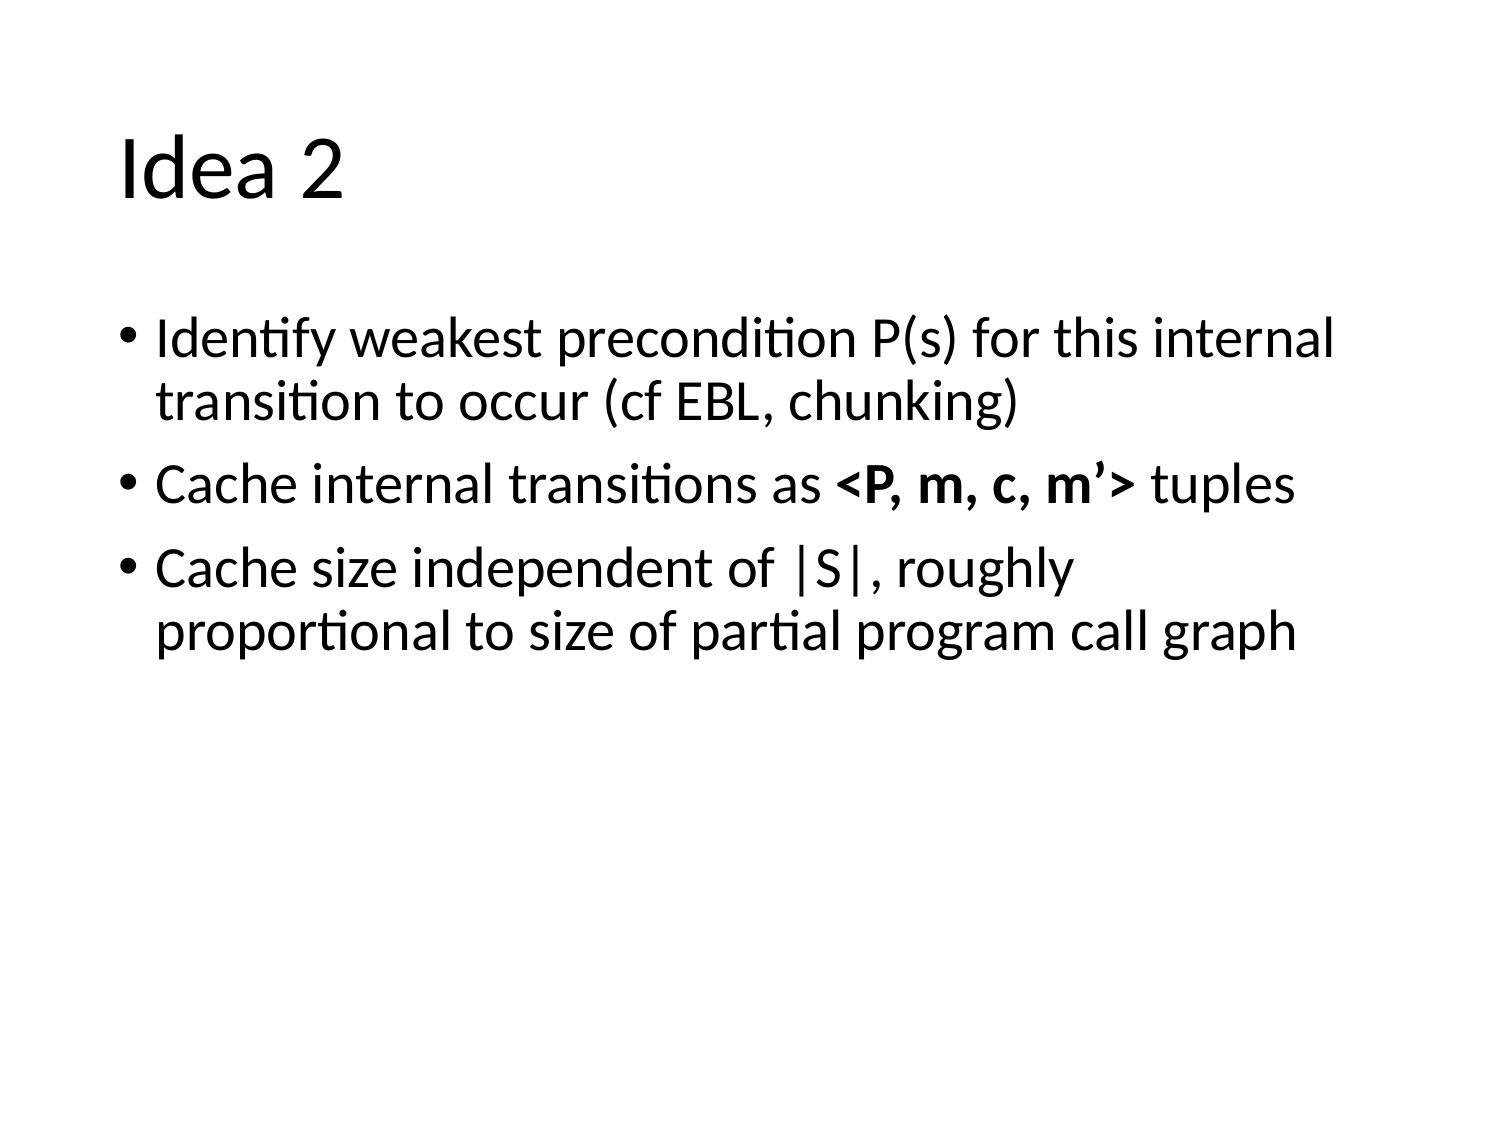

# Idea 2
Identify weakest precondition P(s) for this internal transition to occur (cf EBL, chunking)
Cache internal transitions as <P, m, c, m’> tuples
Cache size independent of |S|, roughly proportional to size of partial program call graph